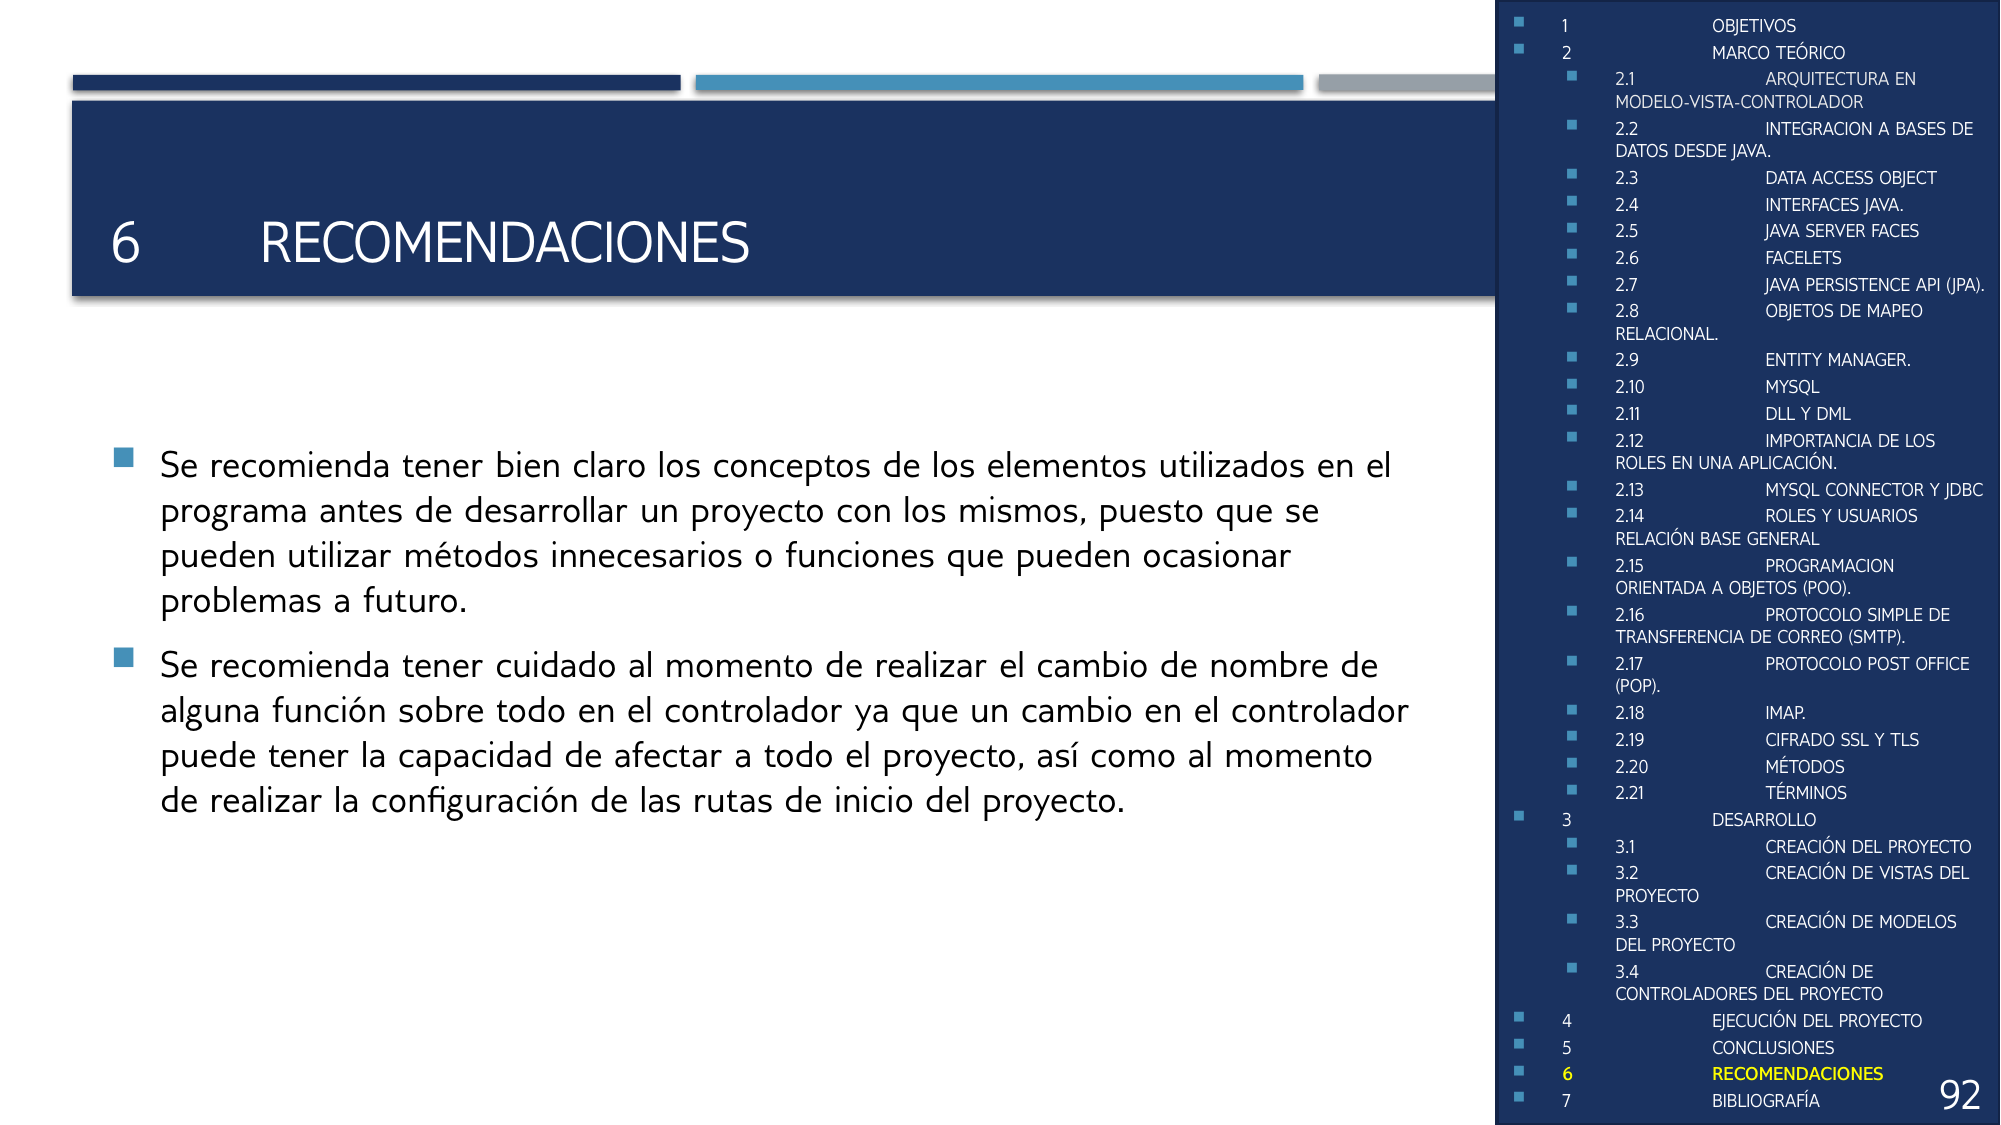

1	OBJETIVOS
2	MARCO TEÓRICO
2.1	ARQUITECTURA EN MODELO-VISTA-CONTROLADOR
2.2	INTEGRACION A BASES DE DATOS DESDE JAVA.
2.3	DATA ACCESS OBJECT
2.4	INTERFACES JAVA.
2.5	JAVA SERVER FACES
2.6	FACELETS
2.7	JAVA PERSISTENCE API (JPA).
2.8	OBJETOS DE MAPEO RELACIONAL.
2.9	ENTITY MANAGER.
2.10	MYSQL
2.11	DLL Y DML
2.12	IMPORTANCIA DE LOS ROLES EN UNA APLICACIÓN.
2.13	MYSQL CONNECTOR Y JDBC
2.14	ROLES Y USUARIOS RELACIÓN BASE GENERAL
2.15	PROGRAMACION ORIENTADA A OBJETOS (POO).
2.16	PROTOCOLO SIMPLE DE TRANSFERENCIA DE CORREO (SMTP).
2.17	PROTOCOLO POST OFFICE (POP).
2.18	IMAP.
2.19	CIFRADO SSL Y TLS
2.20	MÉTODOS
2.21	TÉRMINOS
3	DESARROLLO
3.1	CREACIÓN DEL PROYECTO
3.2	CREACIÓN DE VISTAS DEL PROYECTO
3.3	CREACIÓN DE MODELOS DEL PROYECTO
3.4	CREACIÓN DE CONTROLADORES DEL PROYECTO
4	EJECUCIÓN DEL PROYECTO
5	CONCLUSIONES
6	RECOMENDACIONES
7	BIBLIOGRAFÍA
92
# 6	RECOMENDACIONES
Se recomienda tener bien claro los conceptos de los elementos utilizados en el programa antes de desarrollar un proyecto con los mismos, puesto que se pueden utilizar métodos innecesarios o funciones que pueden ocasionar problemas a futuro.
Se recomienda tener cuidado al momento de realizar el cambio de nombre de alguna función sobre todo en el controlador ya que un cambio en el controlador puede tener la capacidad de afectar a todo el proyecto, así como al momento de realizar la configuración de las rutas de inicio del proyecto.

36
27